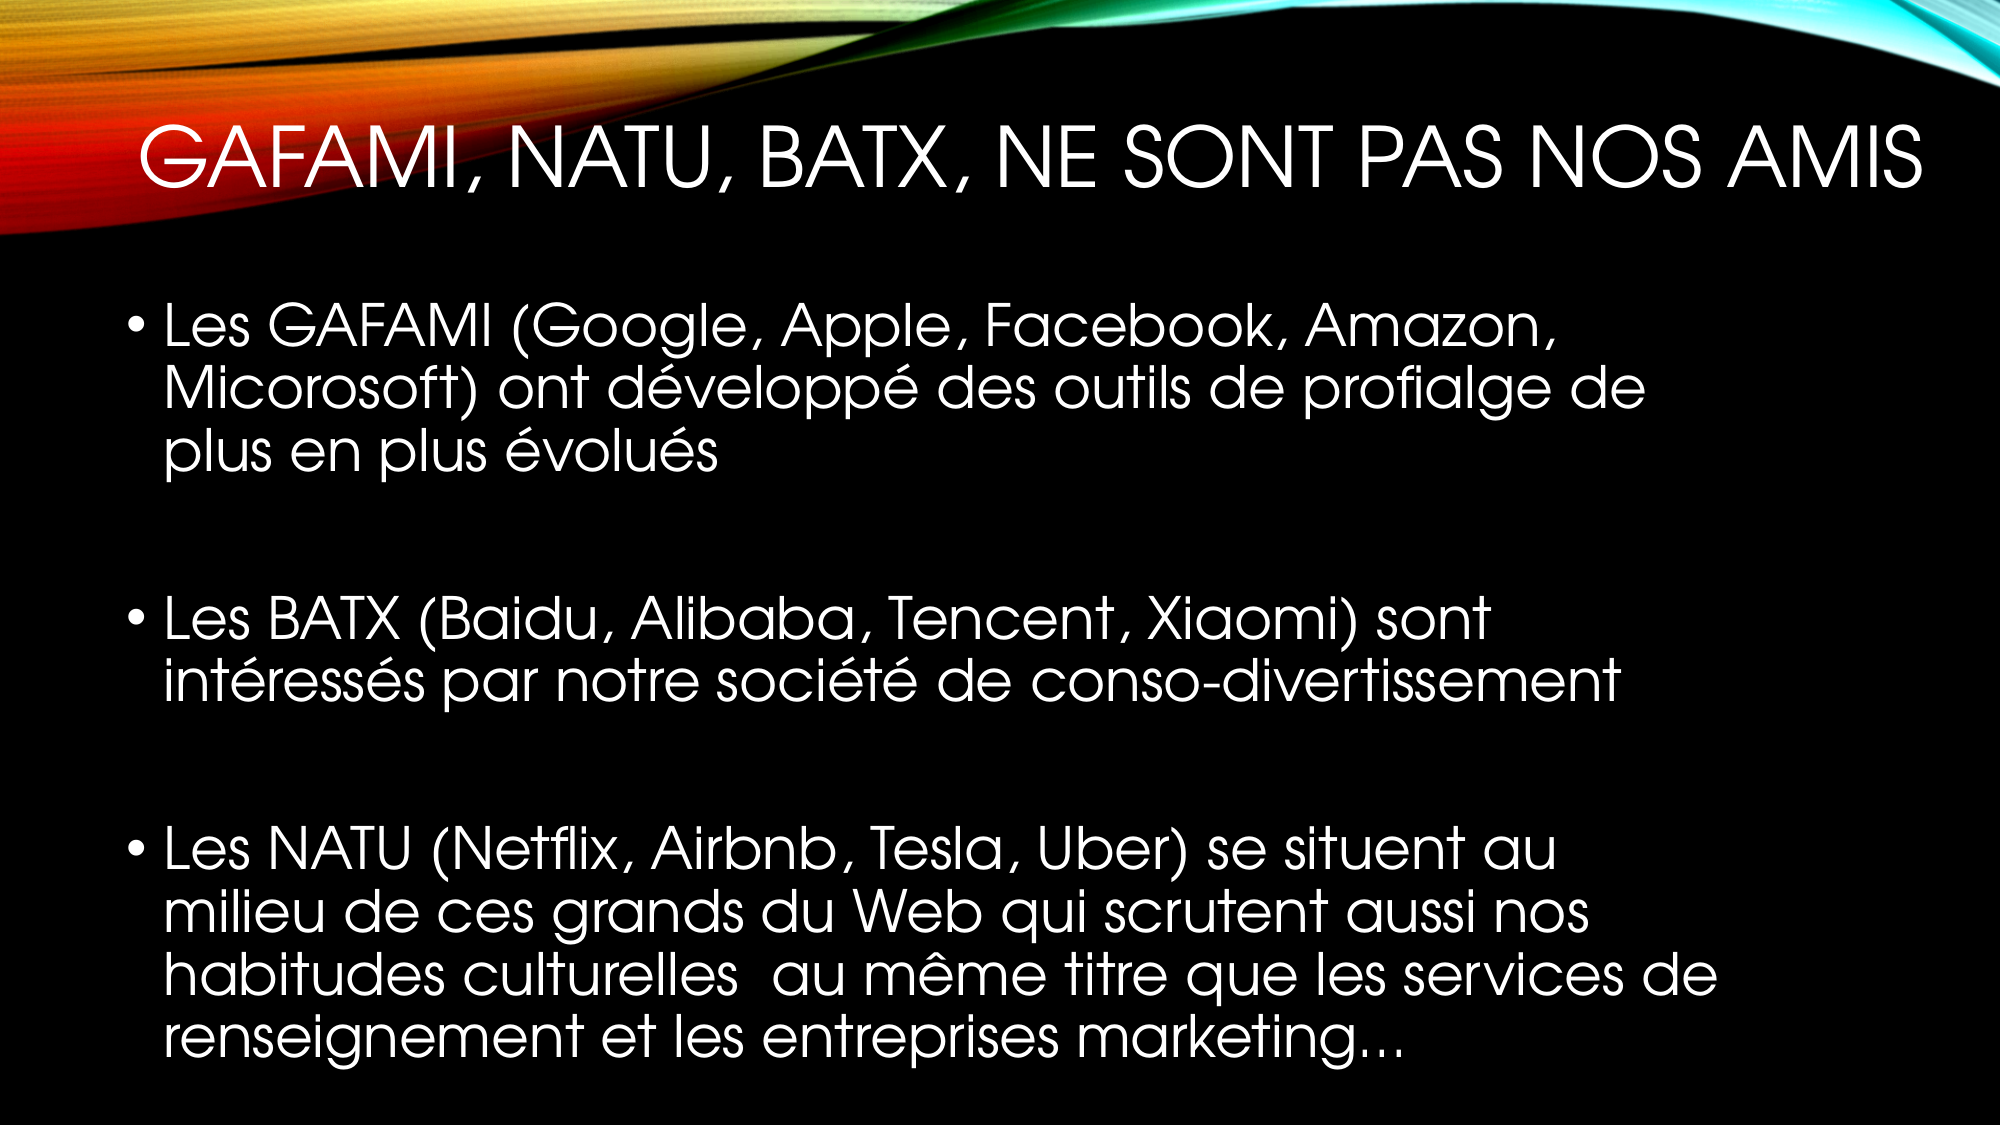

# Gafami, natu, BATX, ne sont pas nos amis
Les GAFAMI (Google, Apple, Facebook, Amazon, Micorosoft) ont développé des outils de profialge de plus en plus évolués

Les BATX (Baidu, Alibaba, Tencent, Xiaomi) sont intéressés par notre société de conso-divertissement

Les NATU (Netflix, Airbnb, Tesla, Uber) se situent au milieu de ces grands du Web qui scrutent aussi nos habitudes culturelles  au même titre que les services de renseignement et les entreprises marketing…